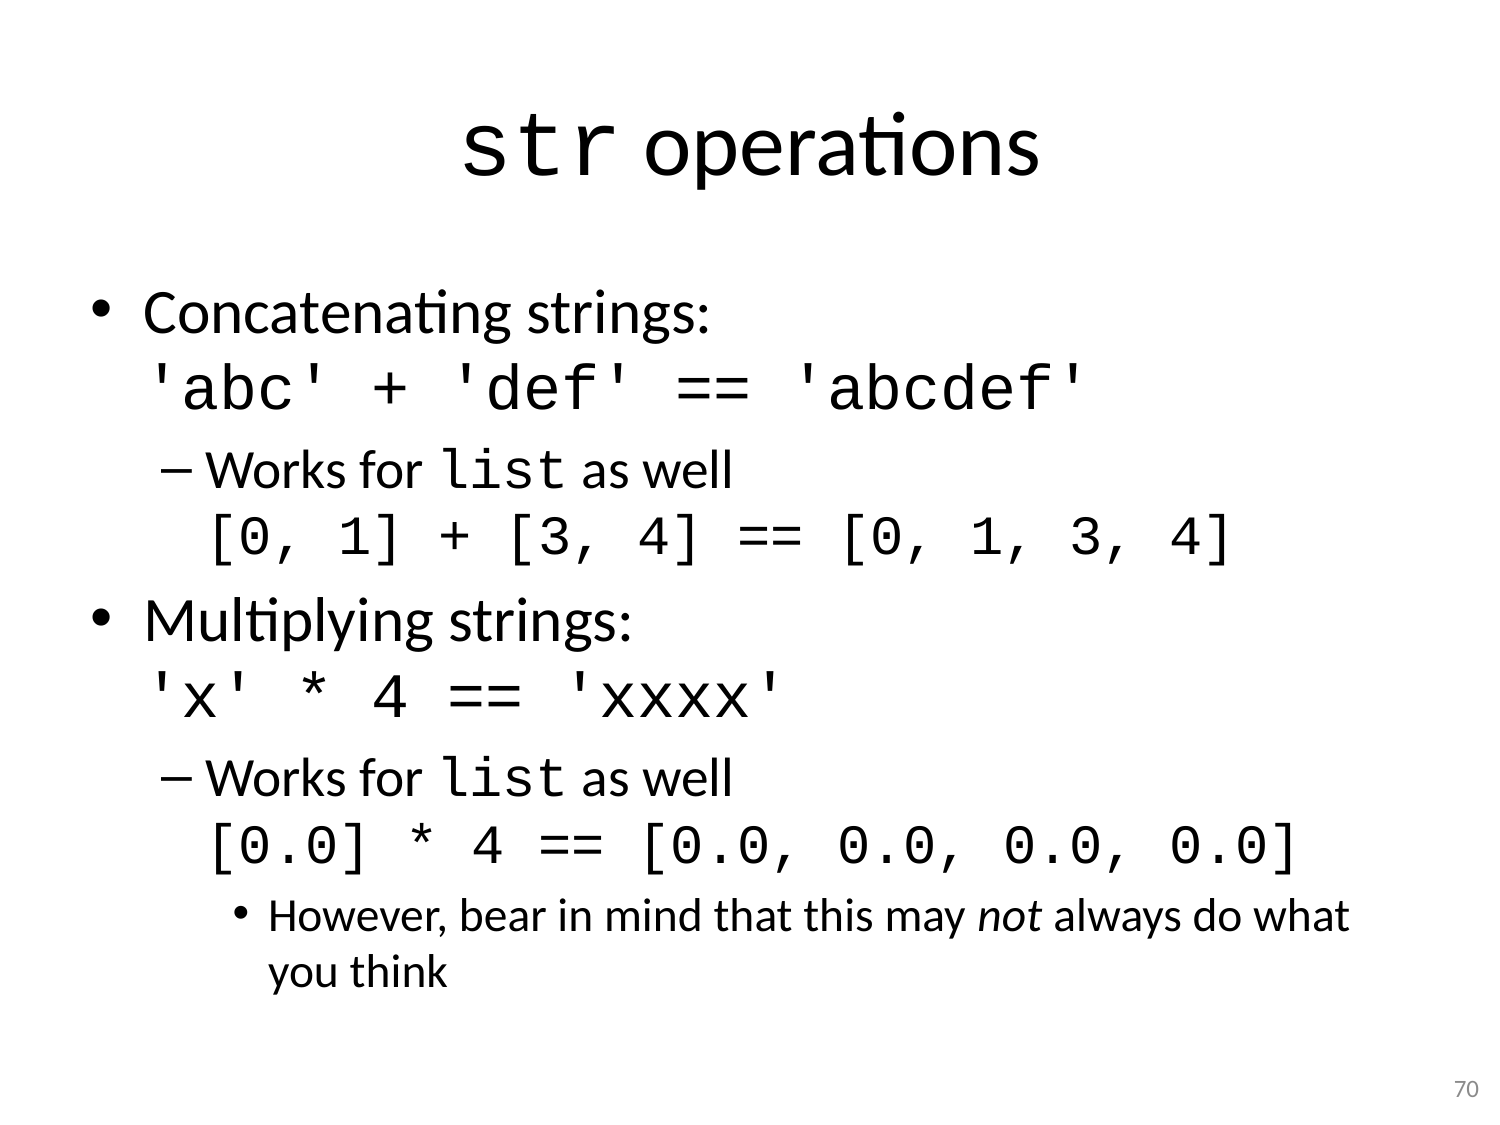

# str operations
Concatenating strings:
'abc' + 'def' == 'abcdef'
Works for list as well
[0, 1] + [3, 4] == [0, 1, 3, 4]
Multiplying strings:
'x' * 4 == 'xxxx'
Works for list as well
[0.0] * 4 == [0.0, 0.0, 0.0, 0.0]
However, bear in mind that this may not always do what you think
70